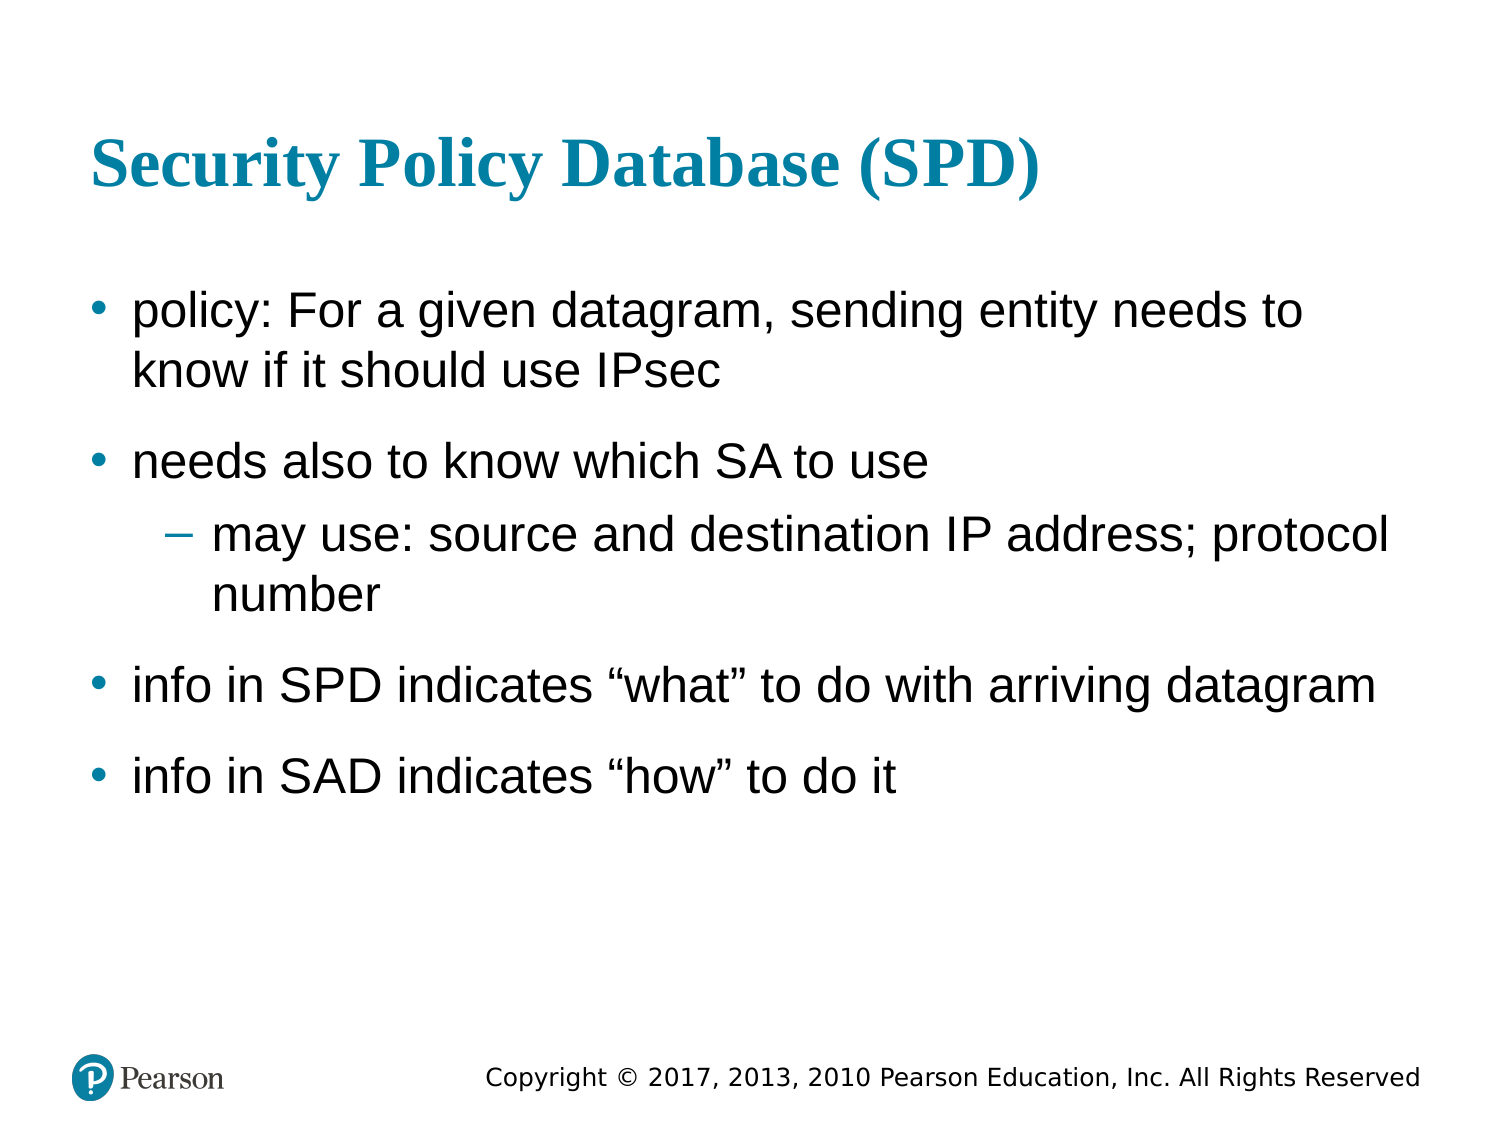

# Security Policy Database (S P D)
policy: For a given datagram, sending entity needs to know if it should use I Psec
needs also to know which S A to use
may use: source and destination I P address; protocol number
info in S P D indicates “what” to do with arriving datagram
info in S A D indicates “how” to do it